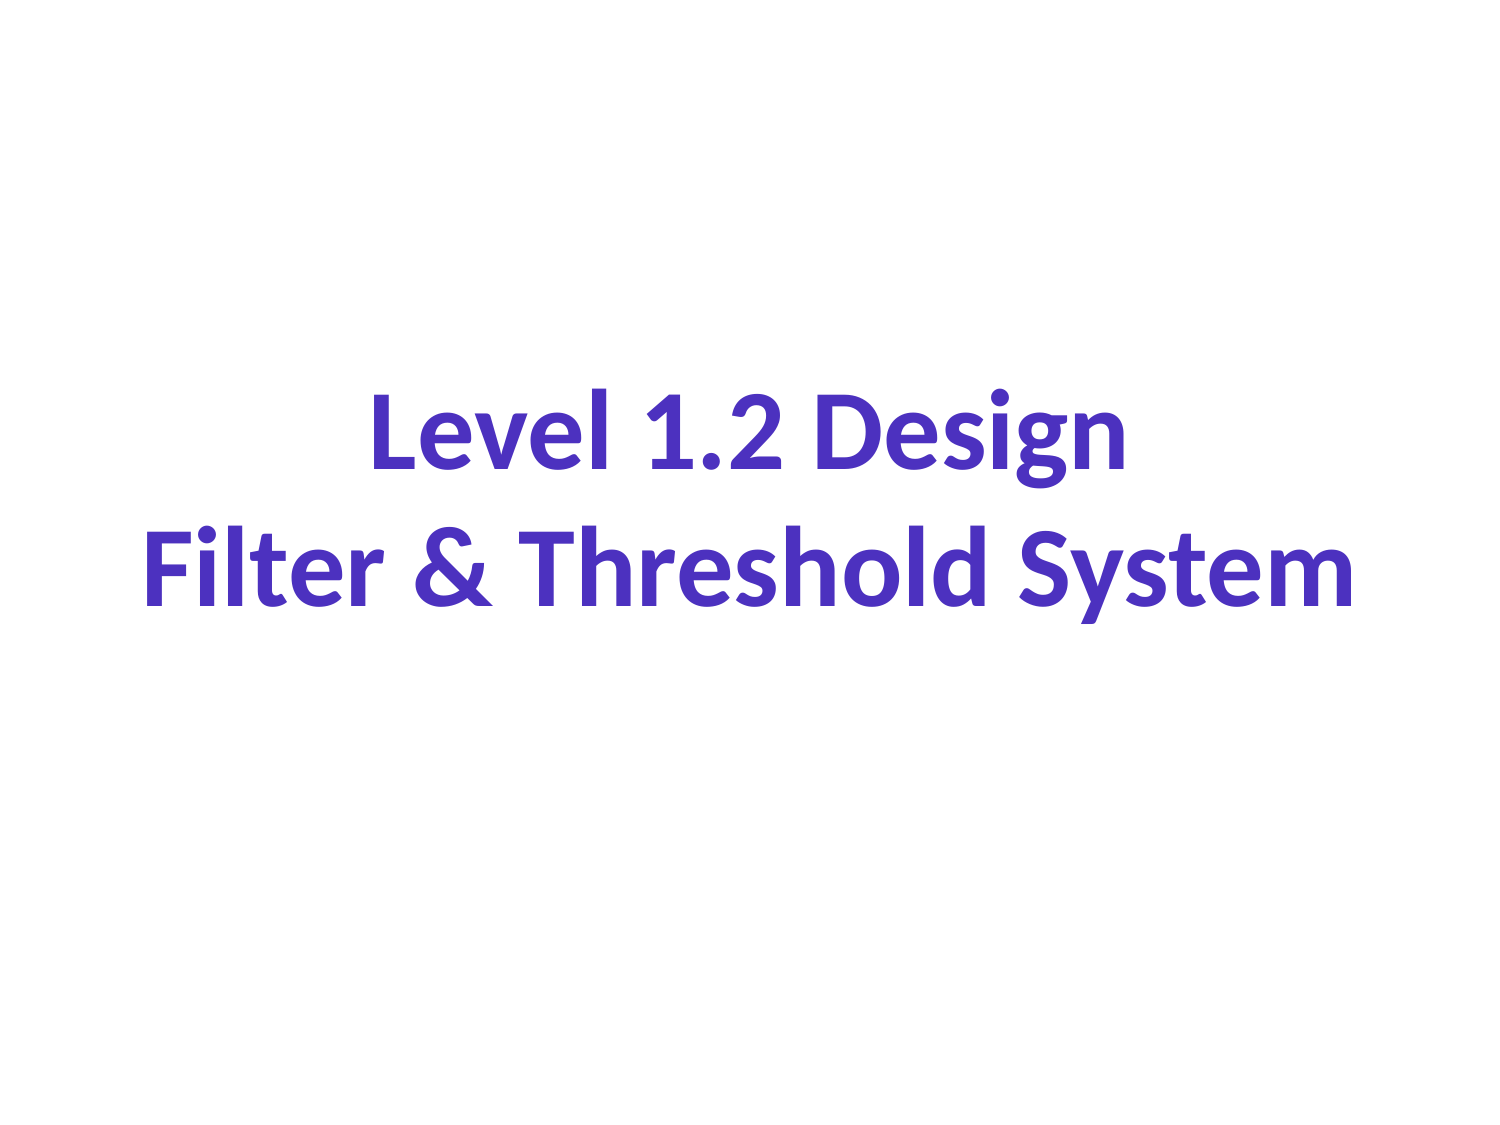

Level 1.2 Design
Filter & Threshold System